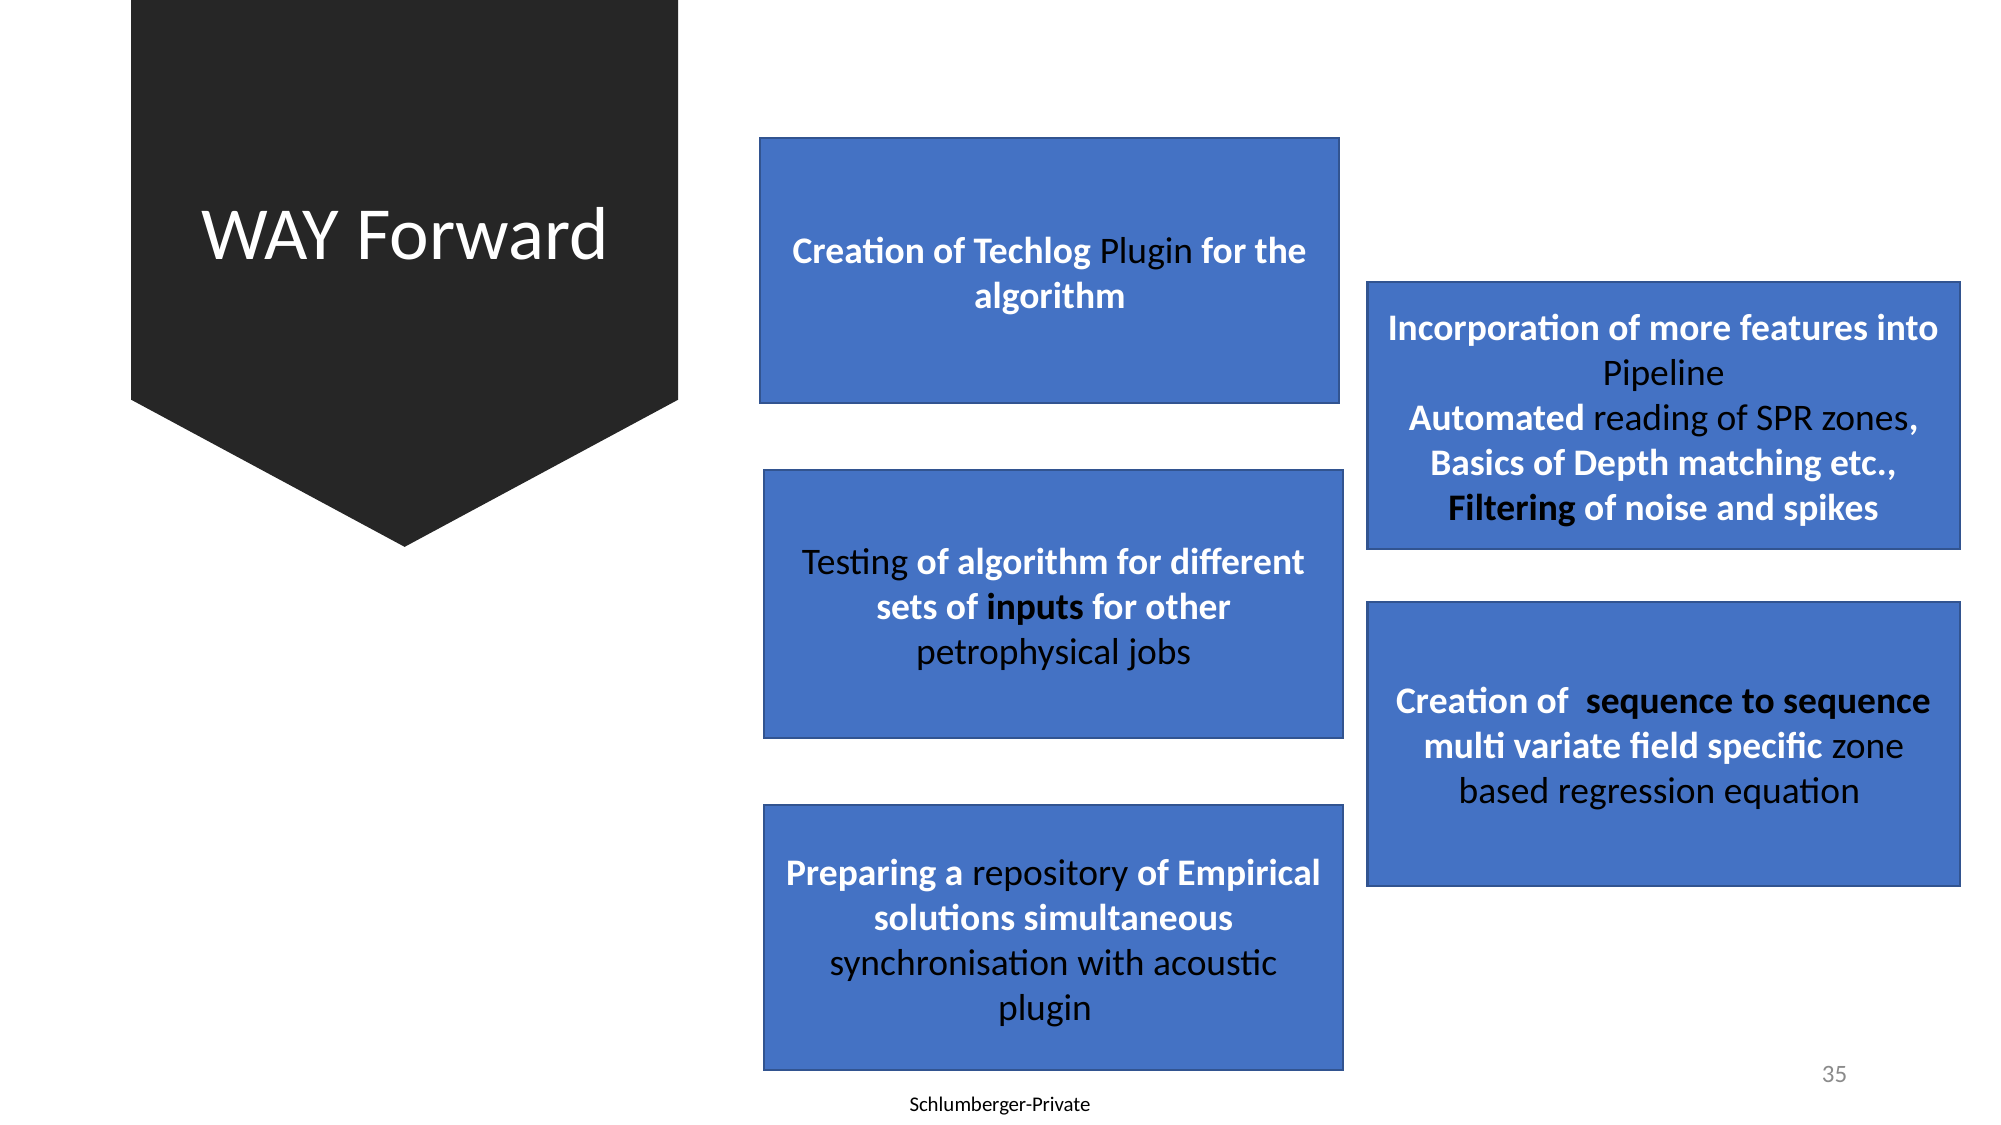

# WAY Forward
Creation of Techlog Plugin for the algorithm
Incorporation of more features into Pipeline
Automated reading of SPR zones, Basics of Depth matching etc., Filtering of noise and spikes
Testing of algorithm for different sets of inputs for other petrophysical jobs
Creation of  sequence to sequence multi variate field specific zone based regression equation
Preparing a repository of Empirical solutions simultaneous synchronisation with acoustic plugin
35